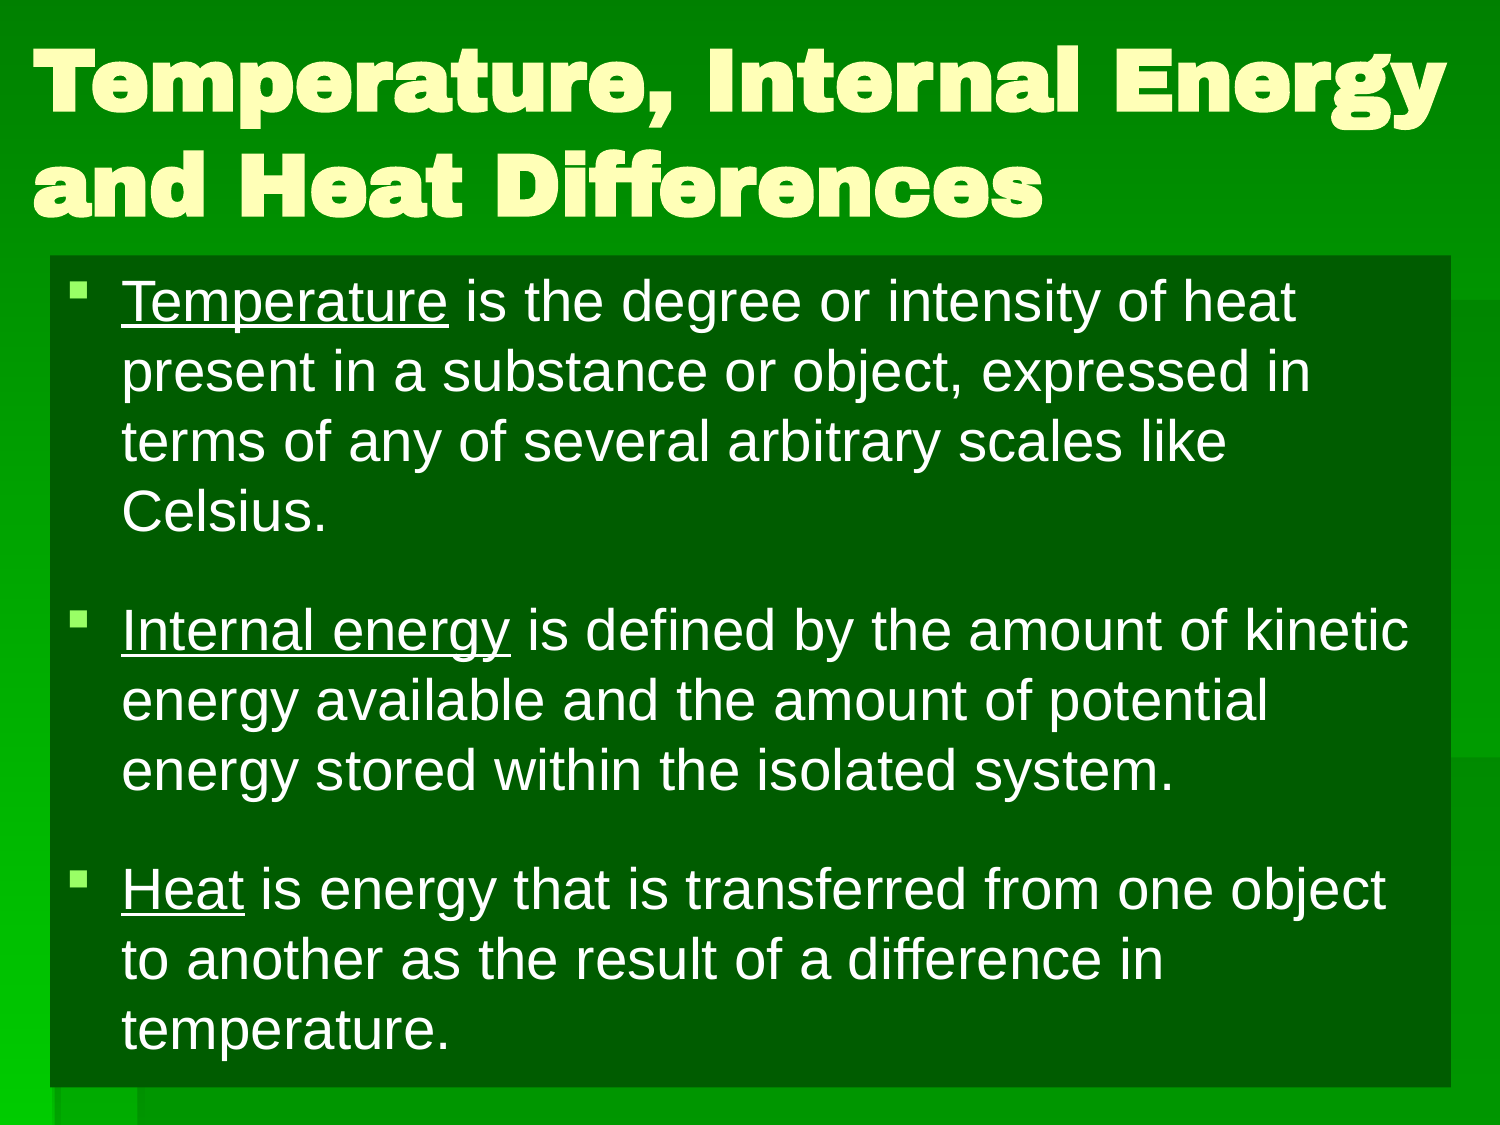

# Temperature, Internal Energy and Heat Differences
Temperature is the degree or intensity of heat present in a substance or object, expressed in terms of any of several arbitrary scales like Celsius.
Internal energy is defined by the amount of kinetic energy available and the amount of potential energy stored within the isolated system.
Heat is energy that is transferred from one object to another as the result of a difference in temperature.